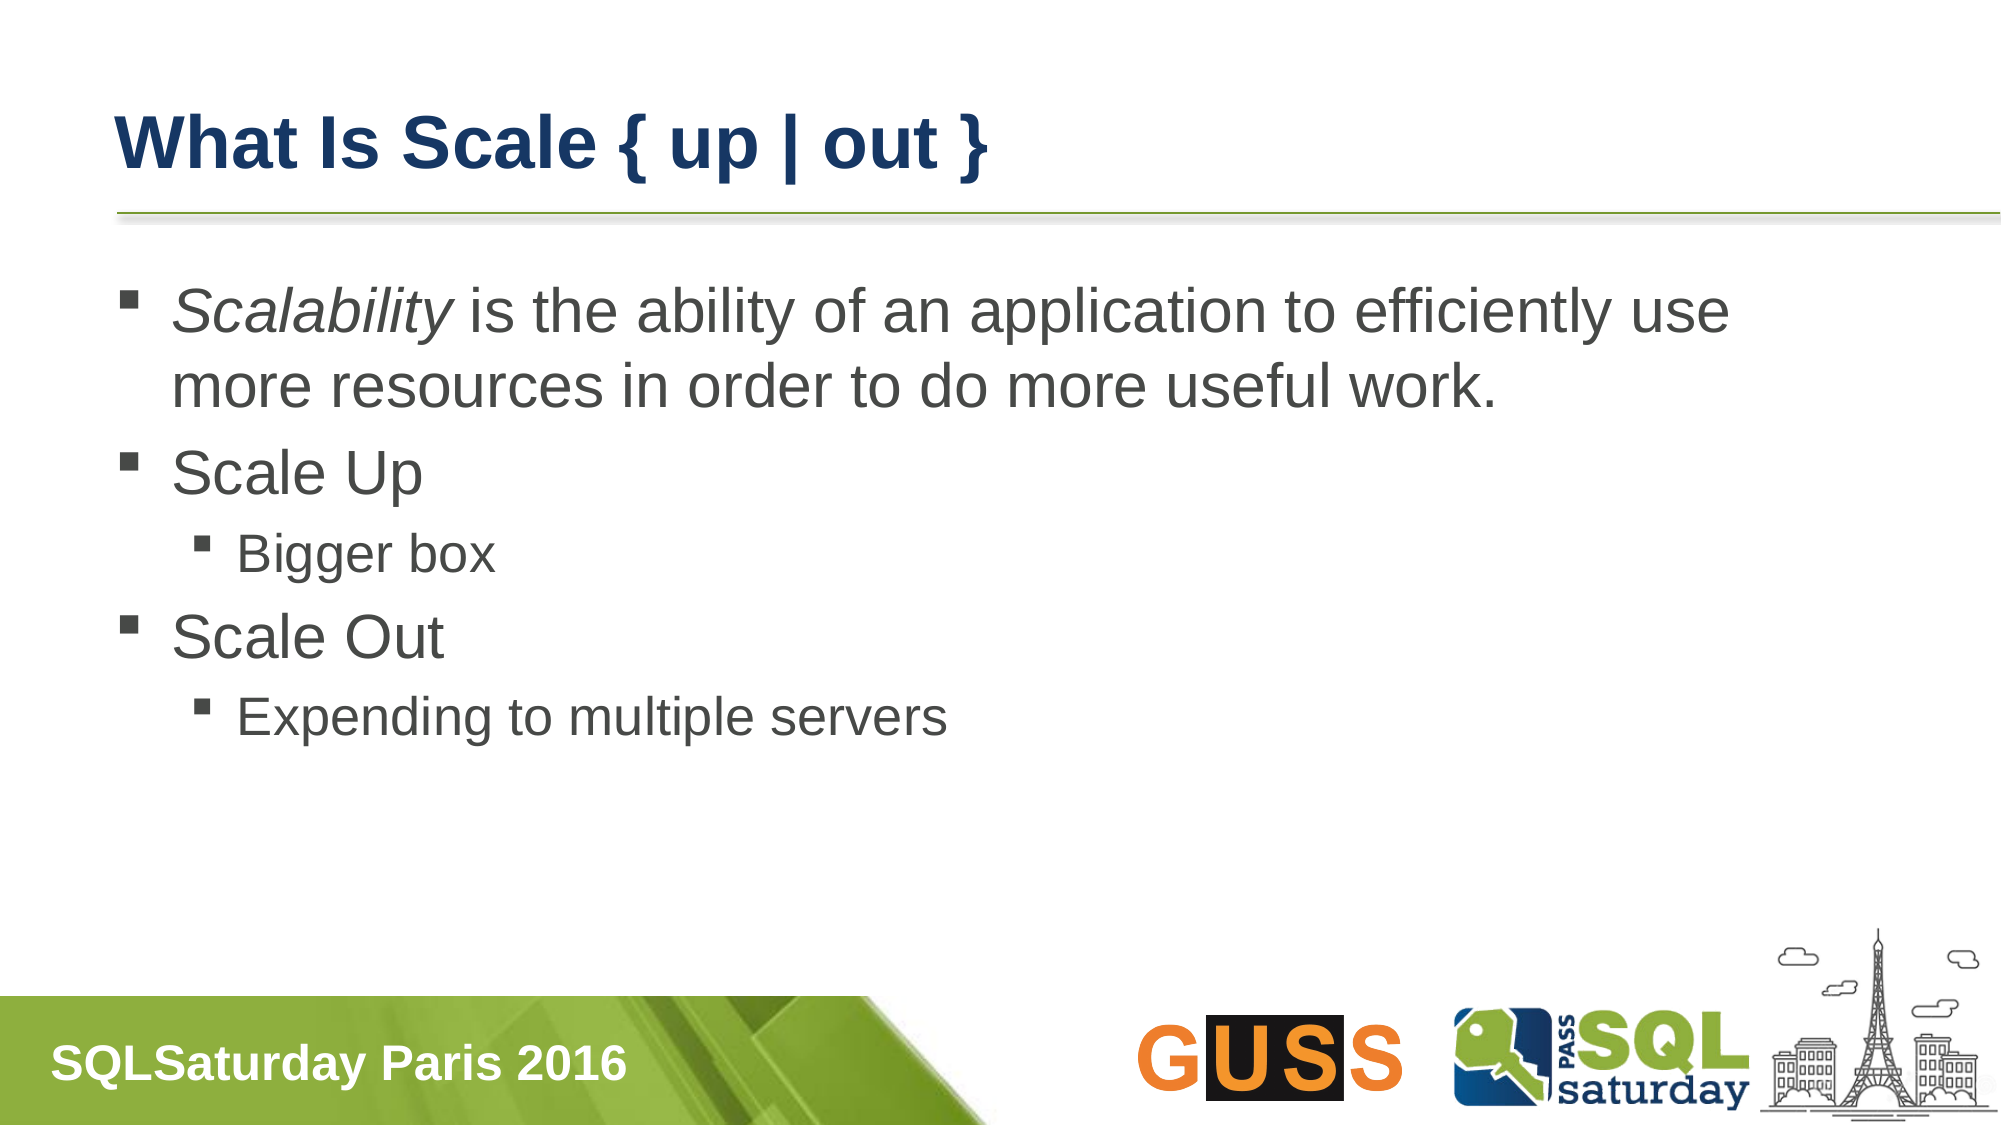

# What Is Scale { up | out }
Scalability is the ability of an application to efficiently use more resources in order to do more useful work.
Scale Up
Bigger box
Scale Out
Expending to multiple servers